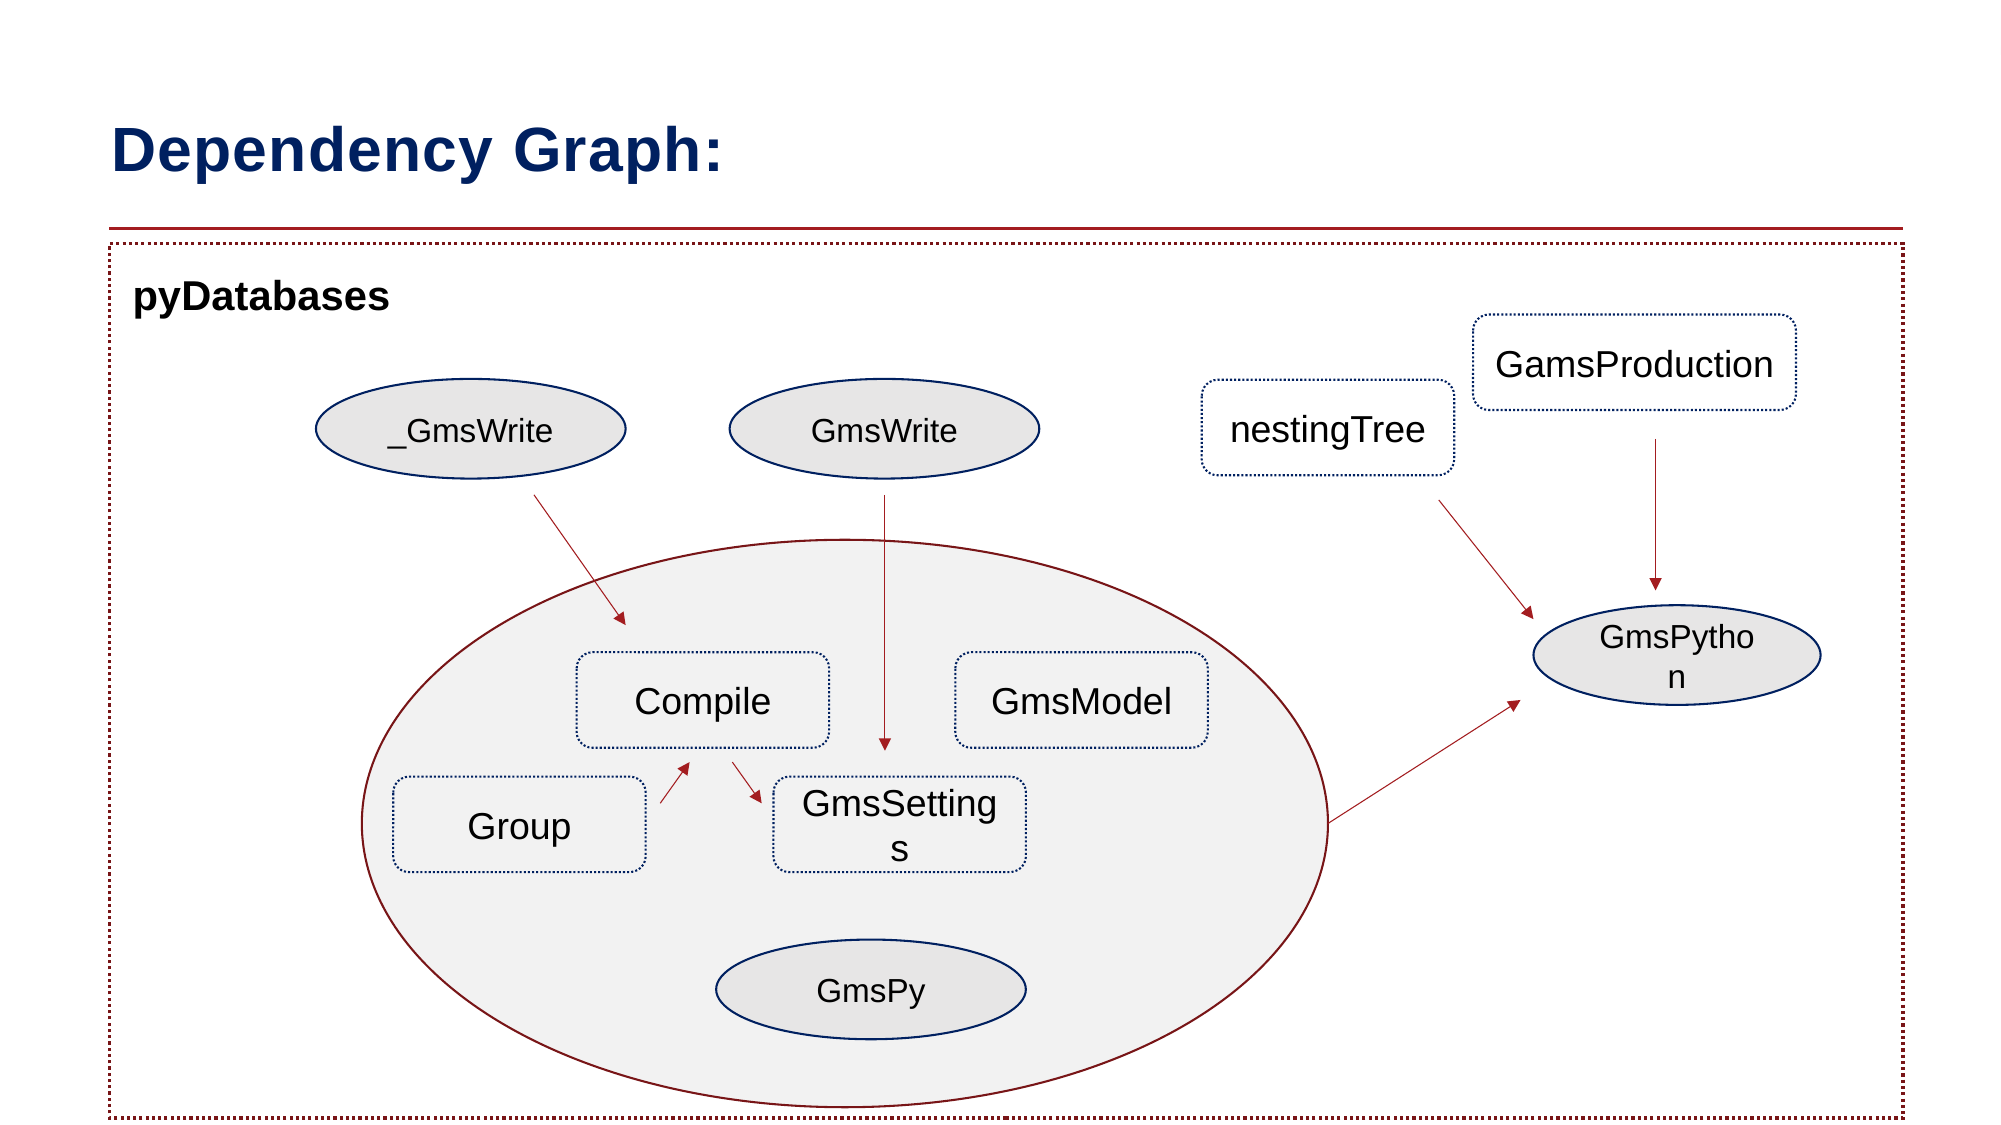

Dependency Graph:
pyDatabases

GamsProduction
_GmsWrite
GmsWrite
nestingTree

GmsPython
Compile
GmsModel
GmsSettings
Group
GmsPy